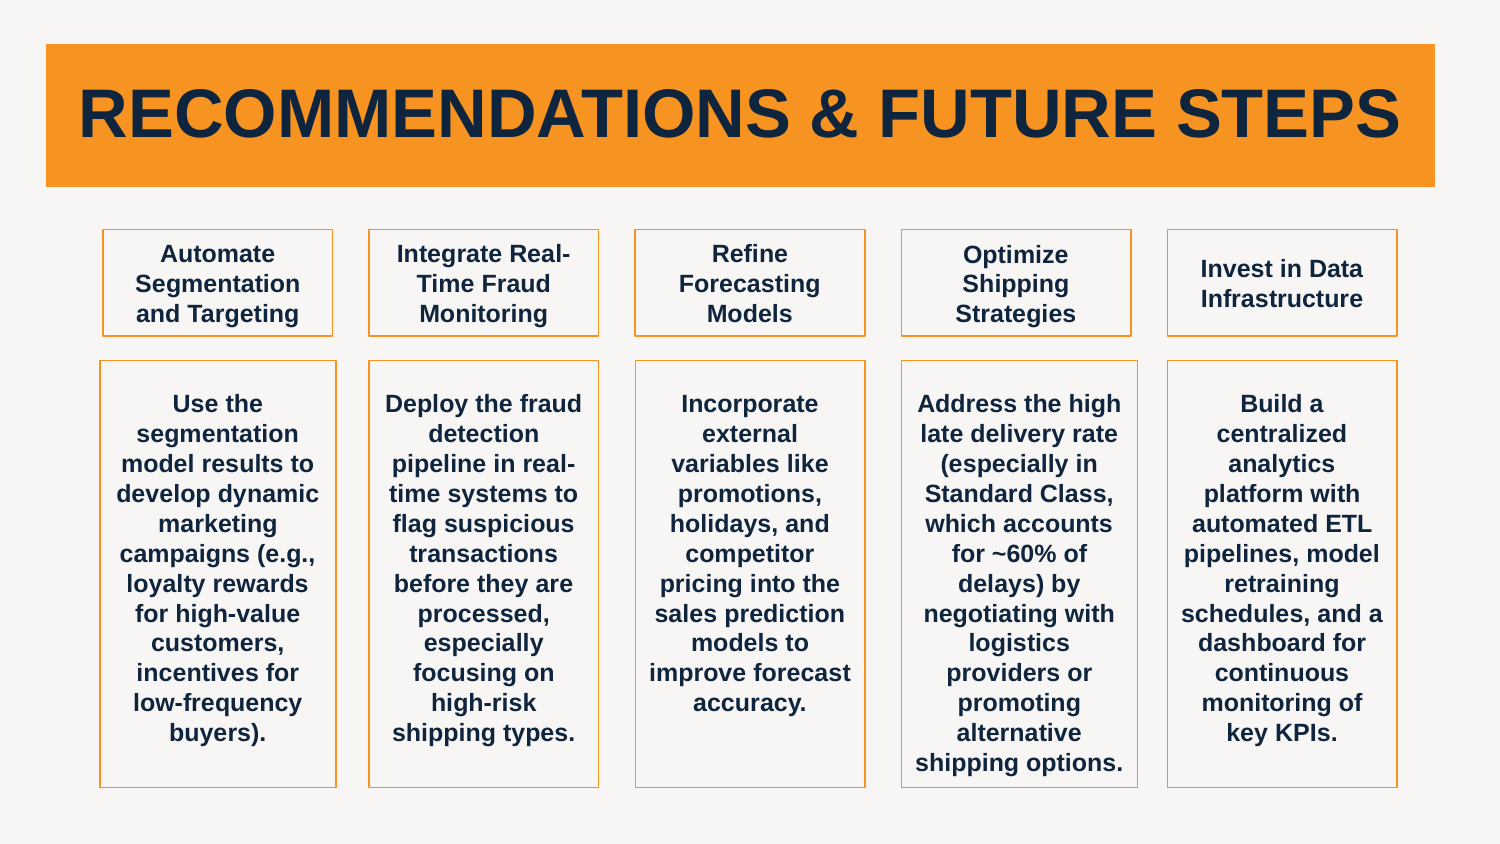

# RECOMMENDATIONS & FUTURE STEPS
Automate Segmentation and Targeting
Integrate Real-Time Fraud Monitoring
Refine Forecasting Models

Optimize Shipping Strategies

Invest in Data Infrastructure
Use the segmentation model results to develop dynamic marketing campaigns (e.g., loyalty rewards for high-value customers, incentives for low-frequency buyers).
Deploy the fraud detection pipeline in real-time systems to flag suspicious transactions before they are processed, especially focusing on high-risk shipping types.
Incorporate external variables like promotions, holidays, and competitor pricing into the sales prediction models to improve forecast accuracy.
Address the high late delivery rate (especially in Standard Class, which accounts for ~60% of delays) by negotiating with logistics providers or promoting alternative shipping options.

Build a centralized analytics platform with automated ETL pipelines, model retraining schedules, and a dashboard for continuous monitoring of key KPIs.